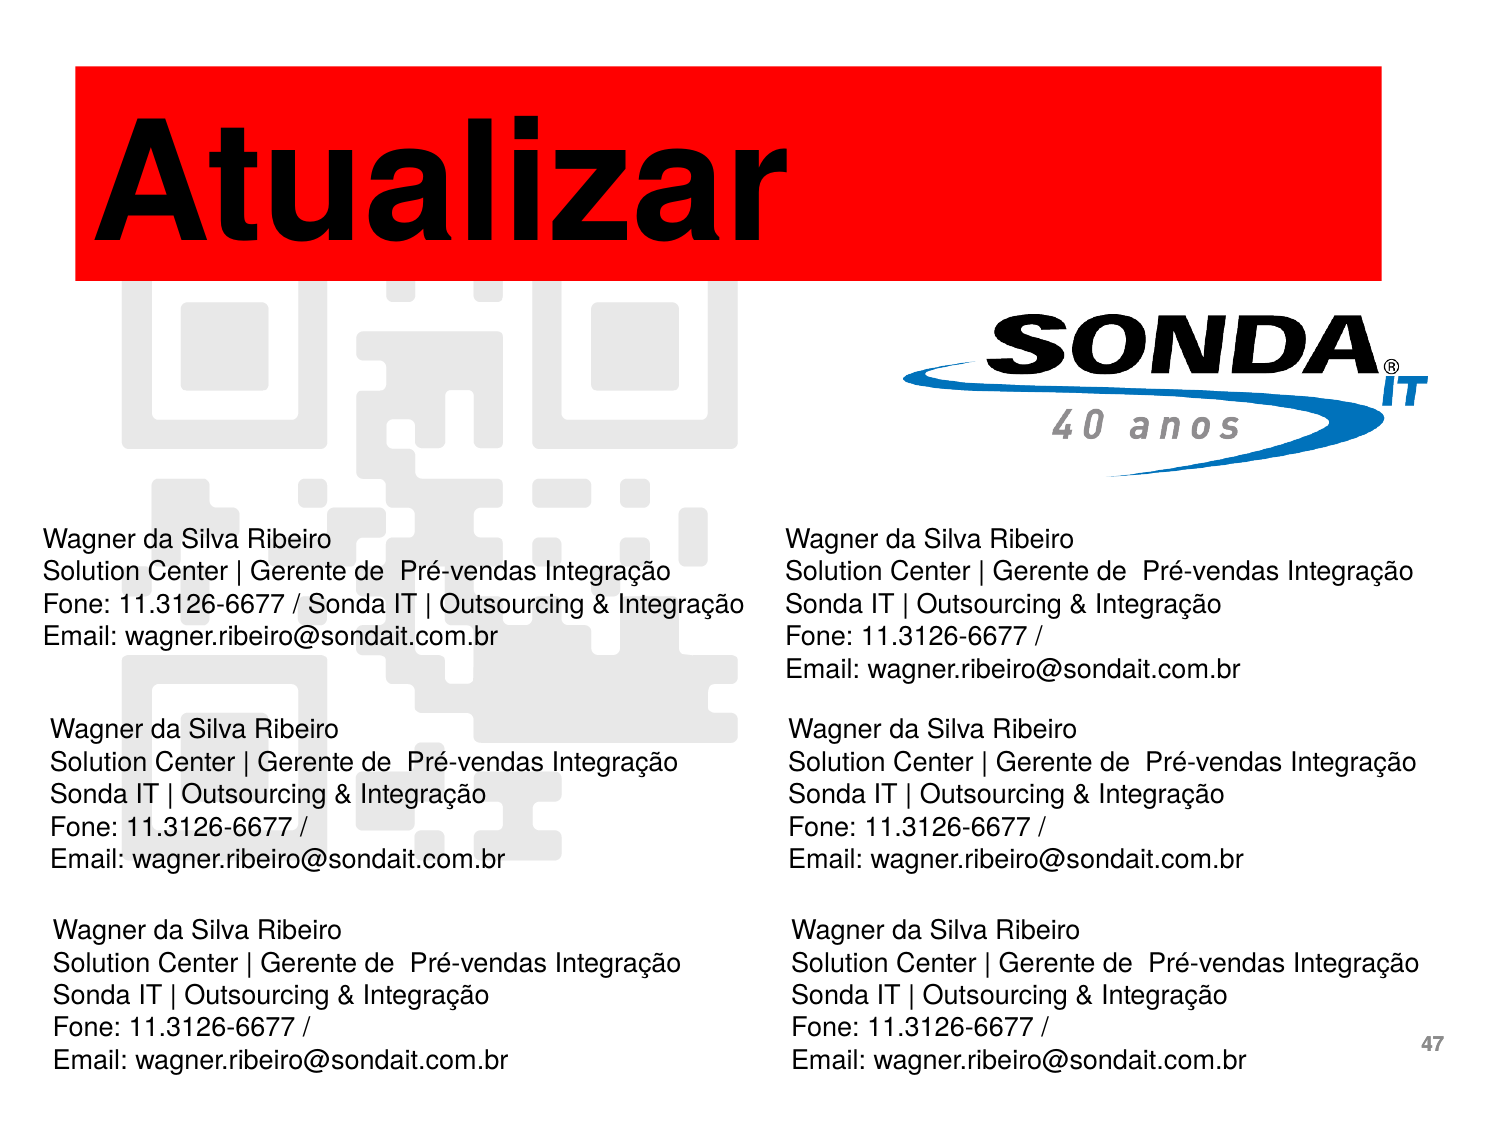

Atualizar
Wagner da Silva Ribeiro
Solution Center | Gerente de  Pré-vendas Integração
Fone: 11.3126-6677 / Sonda IT | Outsourcing & Integração
Email: wagner.ribeiro@sondait.com.br
Wagner da Silva Ribeiro
Solution Center | Gerente de  Pré-vendas Integração
Sonda IT | Outsourcing & Integração
Fone: 11.3126-6677 /
Email: wagner.ribeiro@sondait.com.br
Wagner da Silva Ribeiro
Solution Center | Gerente de  Pré-vendas Integração
Sonda IT | Outsourcing & Integração
Fone: 11.3126-6677 /
Email: wagner.ribeiro@sondait.com.br
Wagner da Silva Ribeiro
Solution Center | Gerente de  Pré-vendas Integração
Sonda IT | Outsourcing & Integração
Fone: 11.3126-6677 /
Email: wagner.ribeiro@sondait.com.br
Wagner da Silva Ribeiro
Solution Center | Gerente de  Pré-vendas Integração
Sonda IT | Outsourcing & Integração
Fone: 11.3126-6677 /
Email: wagner.ribeiro@sondait.com.br
Wagner da Silva Ribeiro
Solution Center | Gerente de  Pré-vendas Integração
Sonda IT | Outsourcing & Integração
Fone: 11.3126-6677 /
Email: wagner.ribeiro@sondait.com.br